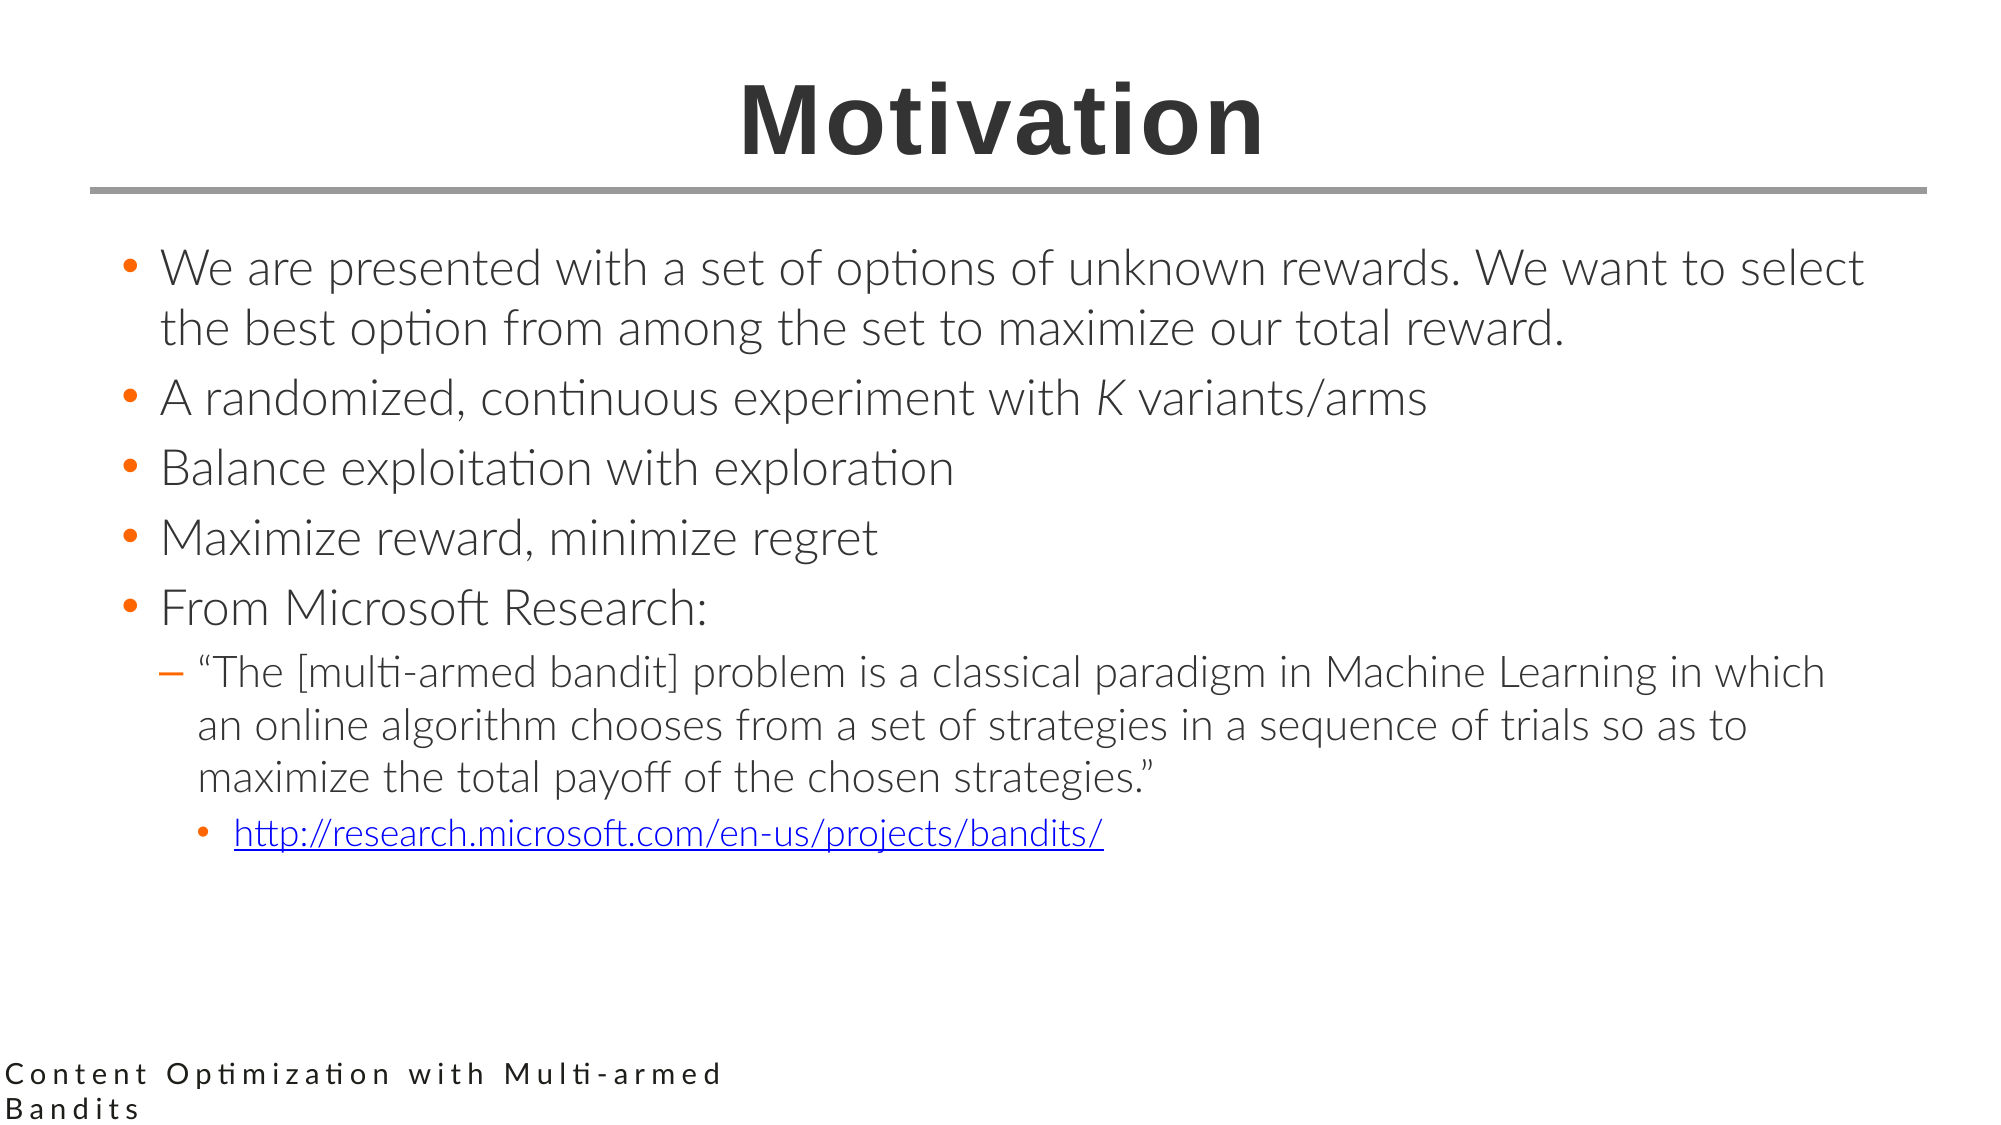

# Motivation
We are presented with a set of options of unknown rewards. We want to select the best option from among the set to maximize our total reward.
A randomized, continuous experiment with K variants/arms
Balance exploitation with exploration
Maximize reward, minimize regret
From Microsoft Research:
“The [multi-armed bandit] problem is a classical paradigm in Machine Learning in which an online algorithm chooses from a set of strategies in a sequence of trials so as to maximize the total payoff of the chosen strategies.”
http://research.microsoft.com/en-us/projects/bandits/